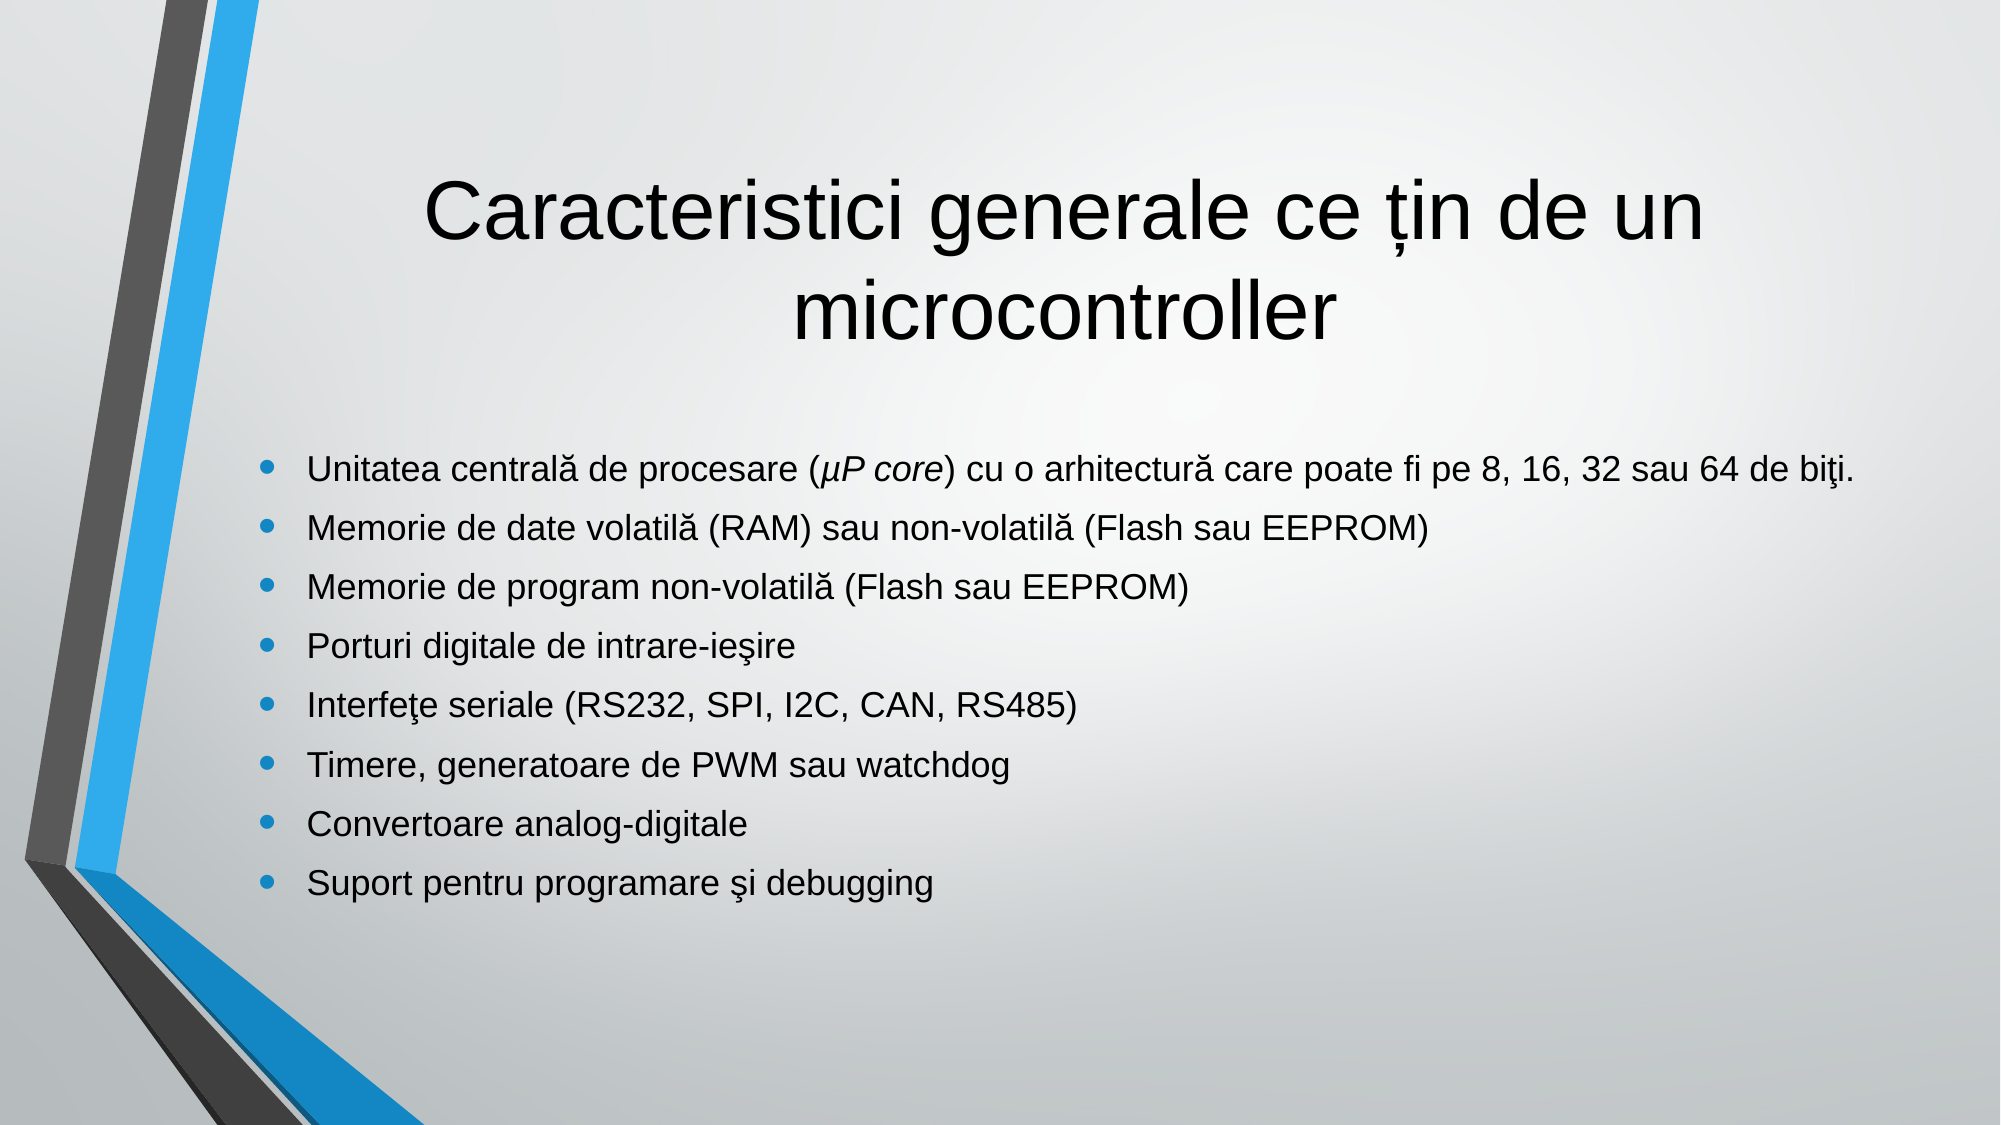

# Caracteristici generale ce țin de un microcontroller
Unitatea centrală de procesare (µP core) cu o arhitectură care poate fi pe 8, 16, 32 sau 64 de biţi.
Memorie de date volatilă (RAM) sau non-volatilă (Flash sau EEPROM)
Memorie de program non-volatilă (Flash sau EEPROM)
Porturi digitale de intrare-ieşire
Interfeţe seriale (RS232, SPI, I2C, CAN, RS485)
Timere, generatoare de PWM sau watchdog
Convertoare analog-digitale
Suport pentru programare şi debugging